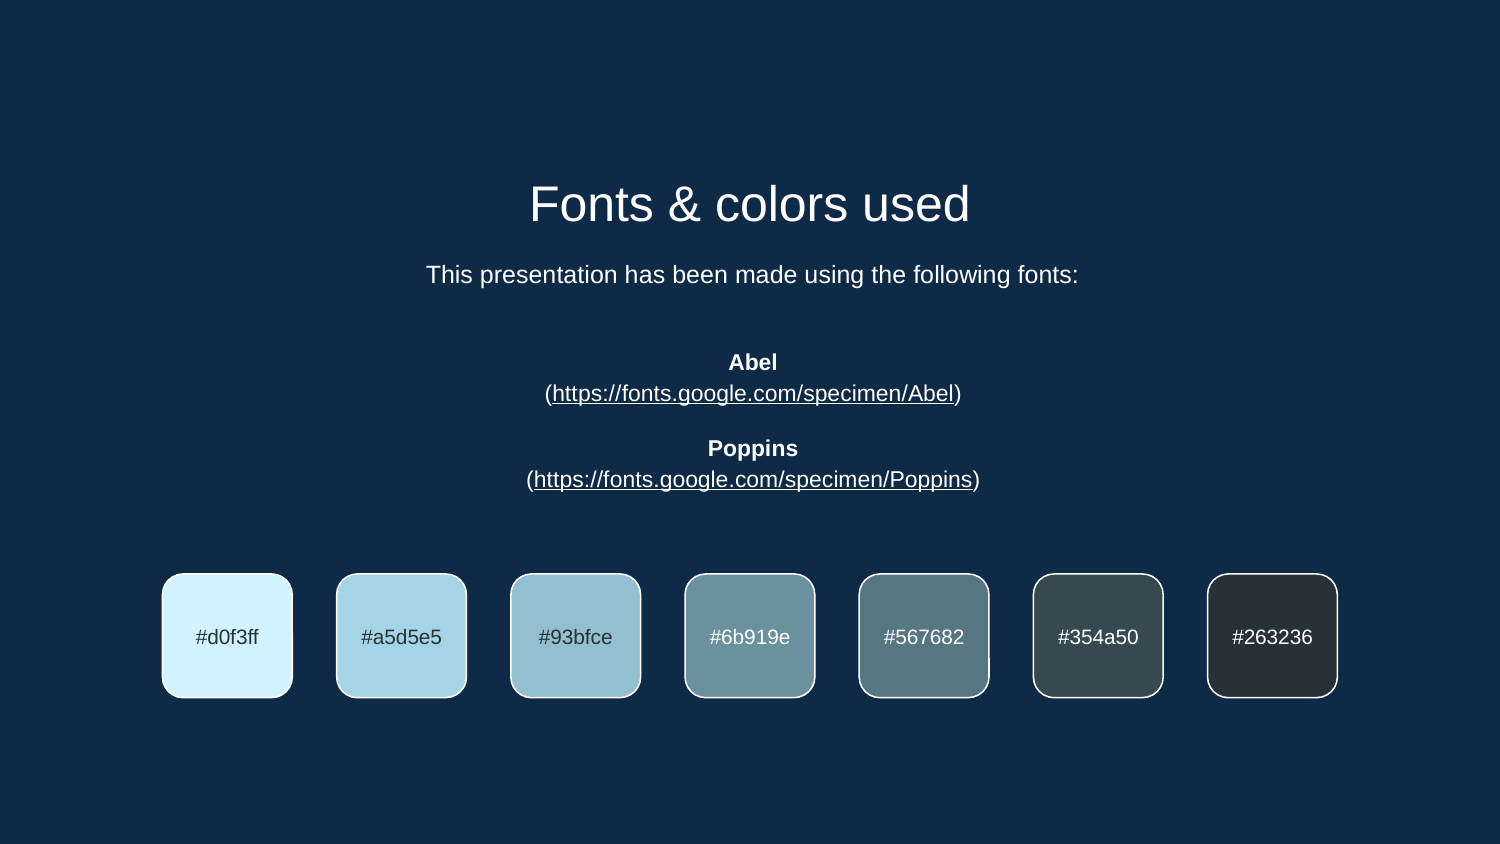

Fonts & colors used
This presentation has been made using the following fonts:

Abel
(https://fonts.google.com/specimen/Abel)

Poppins
(https://fonts.google.com/specimen/Poppins)

#d0f3ff
#a5d5e5
#93bfce
#6b919e
#567682
#354a50
#263236